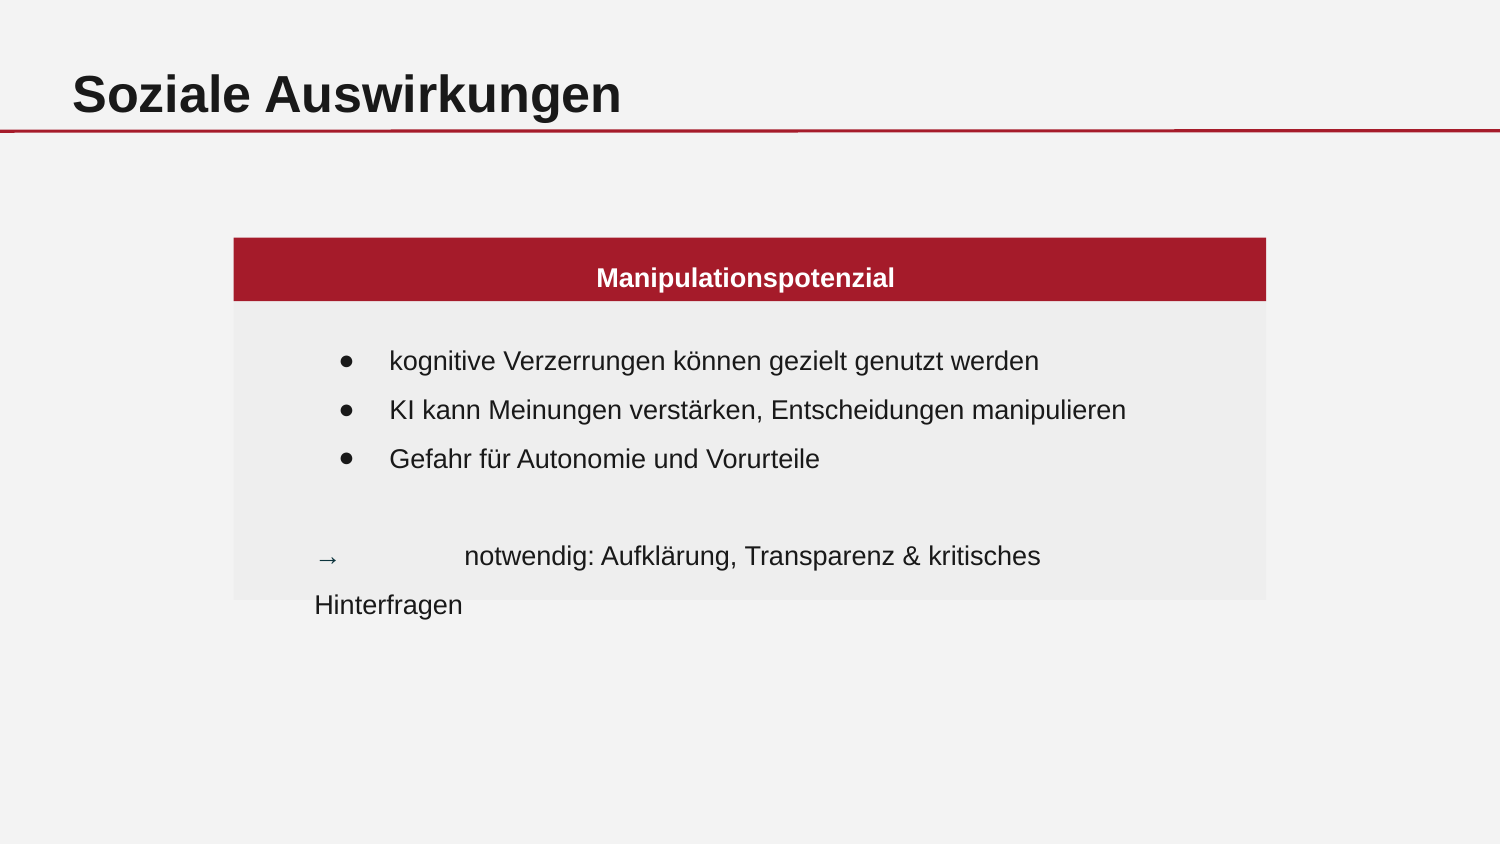

Soziale Auswirkungen

Manipulationspotenzial

kognitive Verzerrungen können gezielt genutzt werden
KI kann Meinungen verstärken, Entscheidungen manipulieren
Gefahr für Autonomie und Vorurteile

→ 	notwendig: Aufklärung, Transparenz & kritisches Hinterfragen